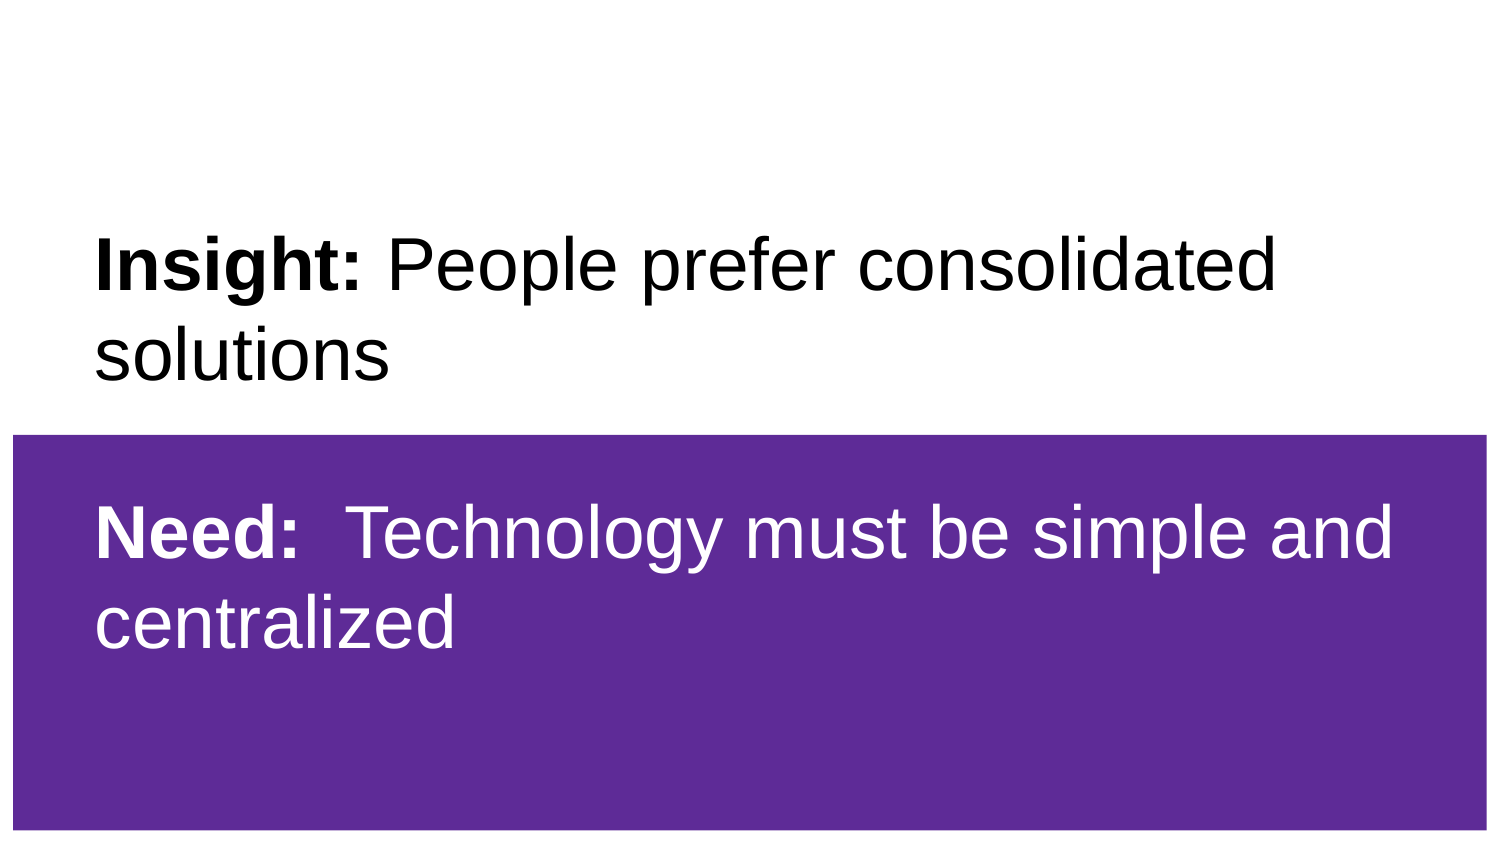

# Insight: People prefer consolidated solutions
Need:  Technology must be simple and centralized